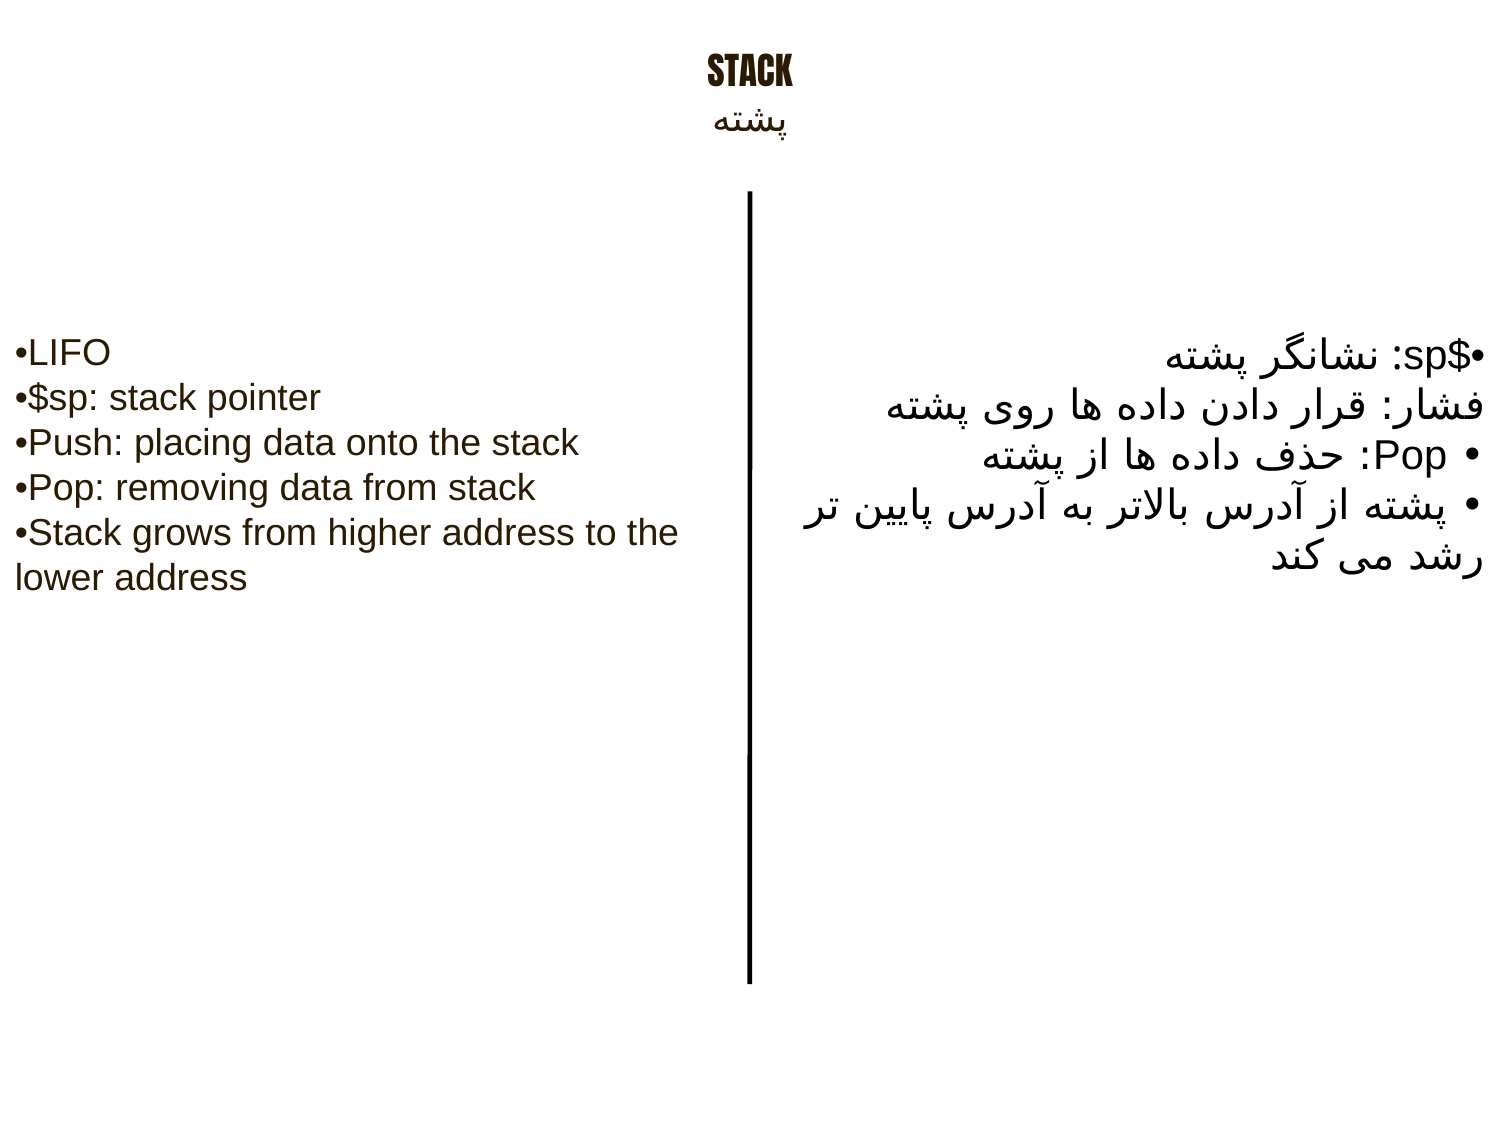

STACK
پشته
•LIFO
•$sp: stack pointer
•Push: placing data onto the stack
•Pop: removing data from stack
•Stack grows from higher address to the lower address
•$sp: نشانگر پشته
فشار: قرار دادن داده ها روی پشته
• Pop: حذف داده ها از پشته
• پشته از آدرس بالاتر به آدرس پایین تر رشد می کند